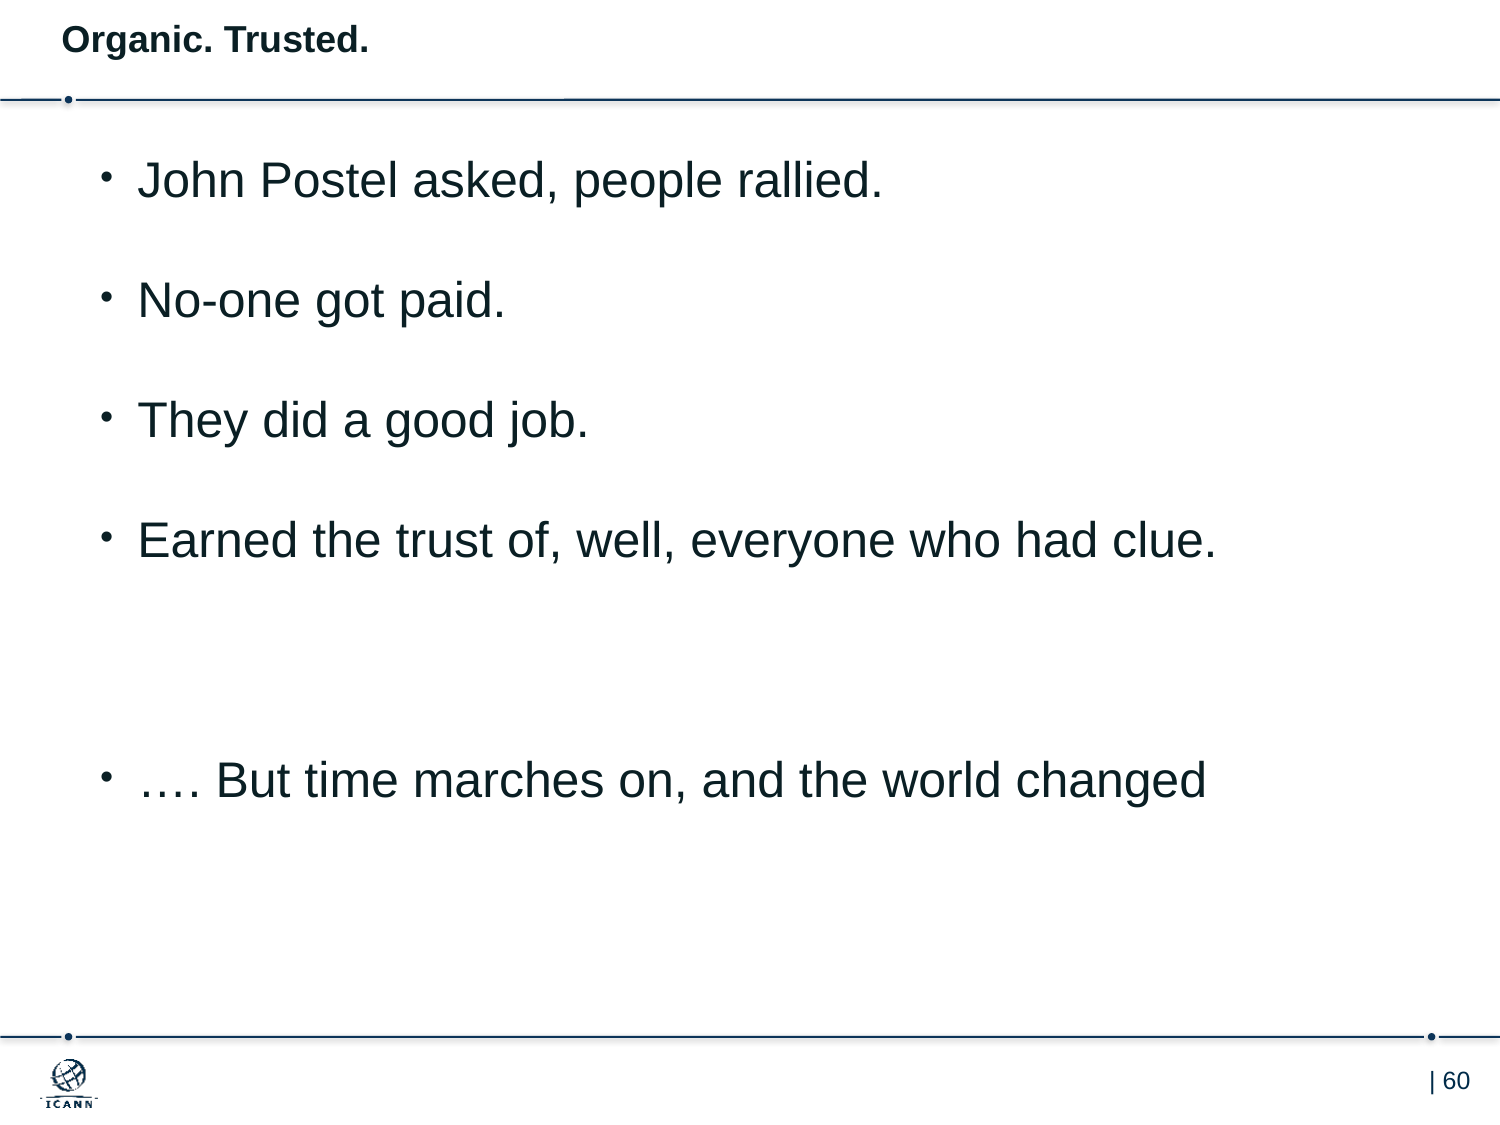

Organic. Trusted.
John Postel asked, people rallied.

No-one got paid.

They did a good job.

Earned the trust of, well, everyone who had clue.

…. But time marches on, and the world changed